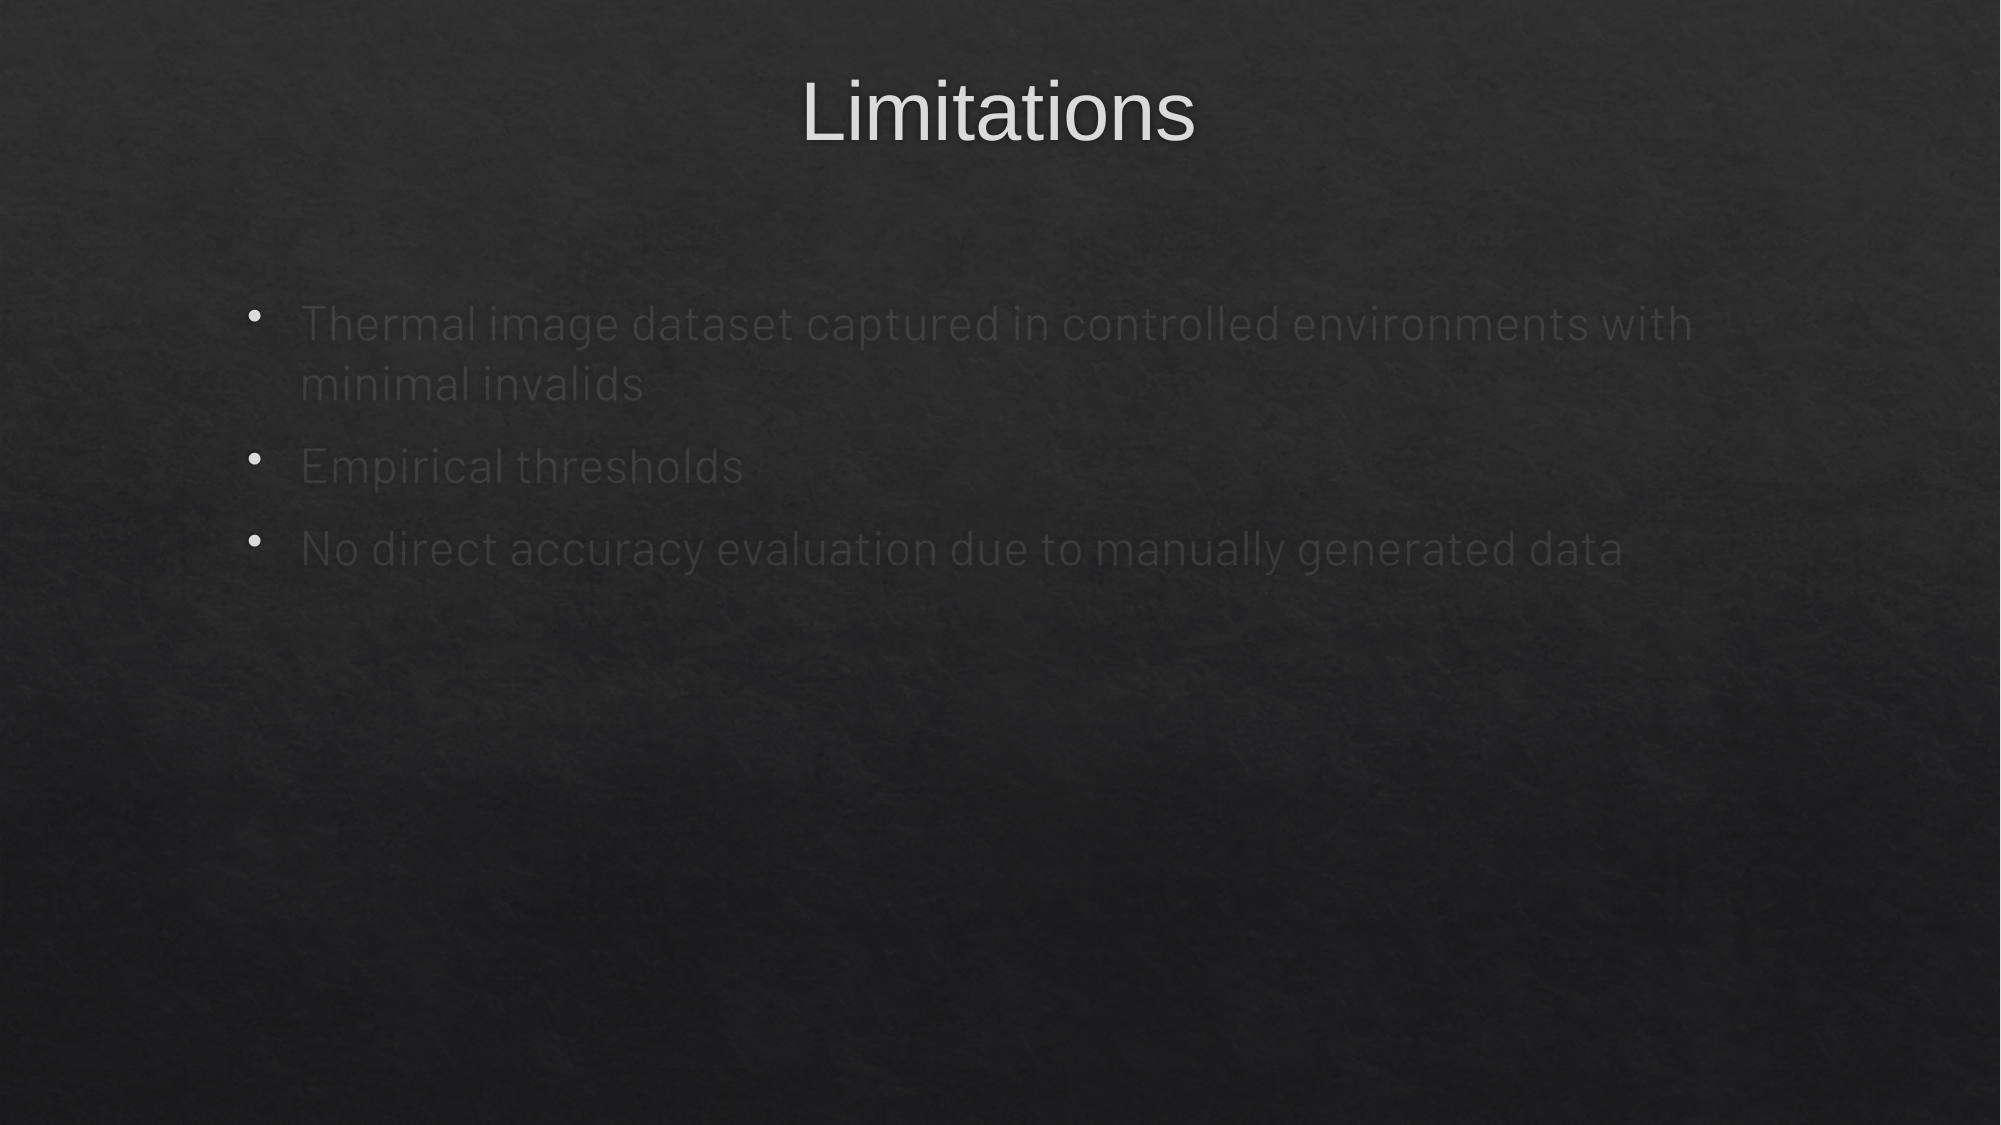

# Limitations
Thermal image dataset captured in controlled environments with minimal invalids
Empirical thresholds
No direct accuracy evaluation due to manually generated data